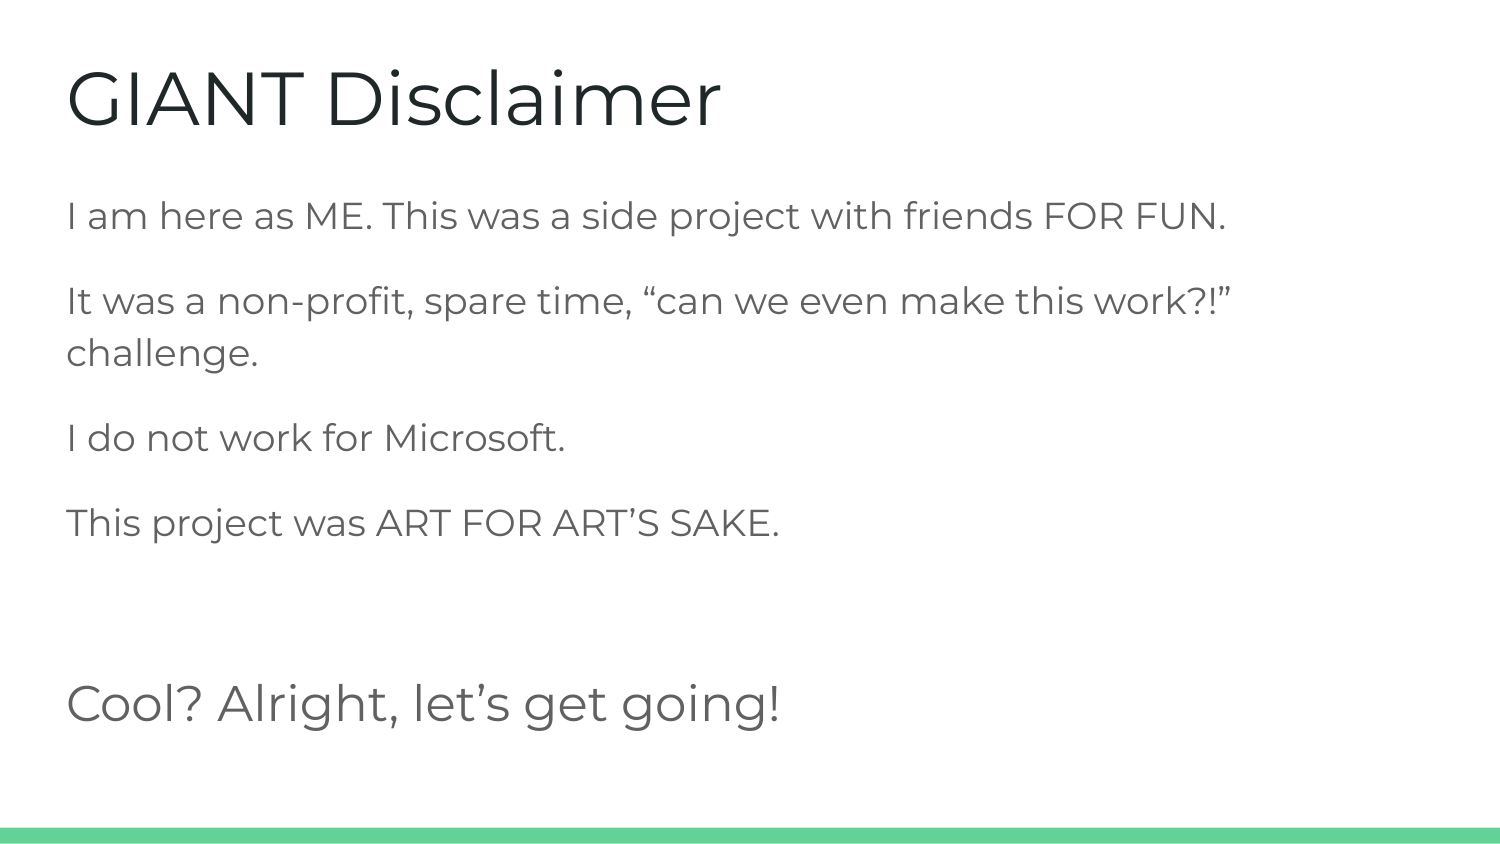

# GIANT Disclaimer
I am here as ME. This was a side project with friends FOR FUN.
It was a non-profit, spare time, “can we even make this work?!” challenge.
I do not work for Microsoft.
This project was ART FOR ART’S SAKE.

Cool? Alright, let’s get going!